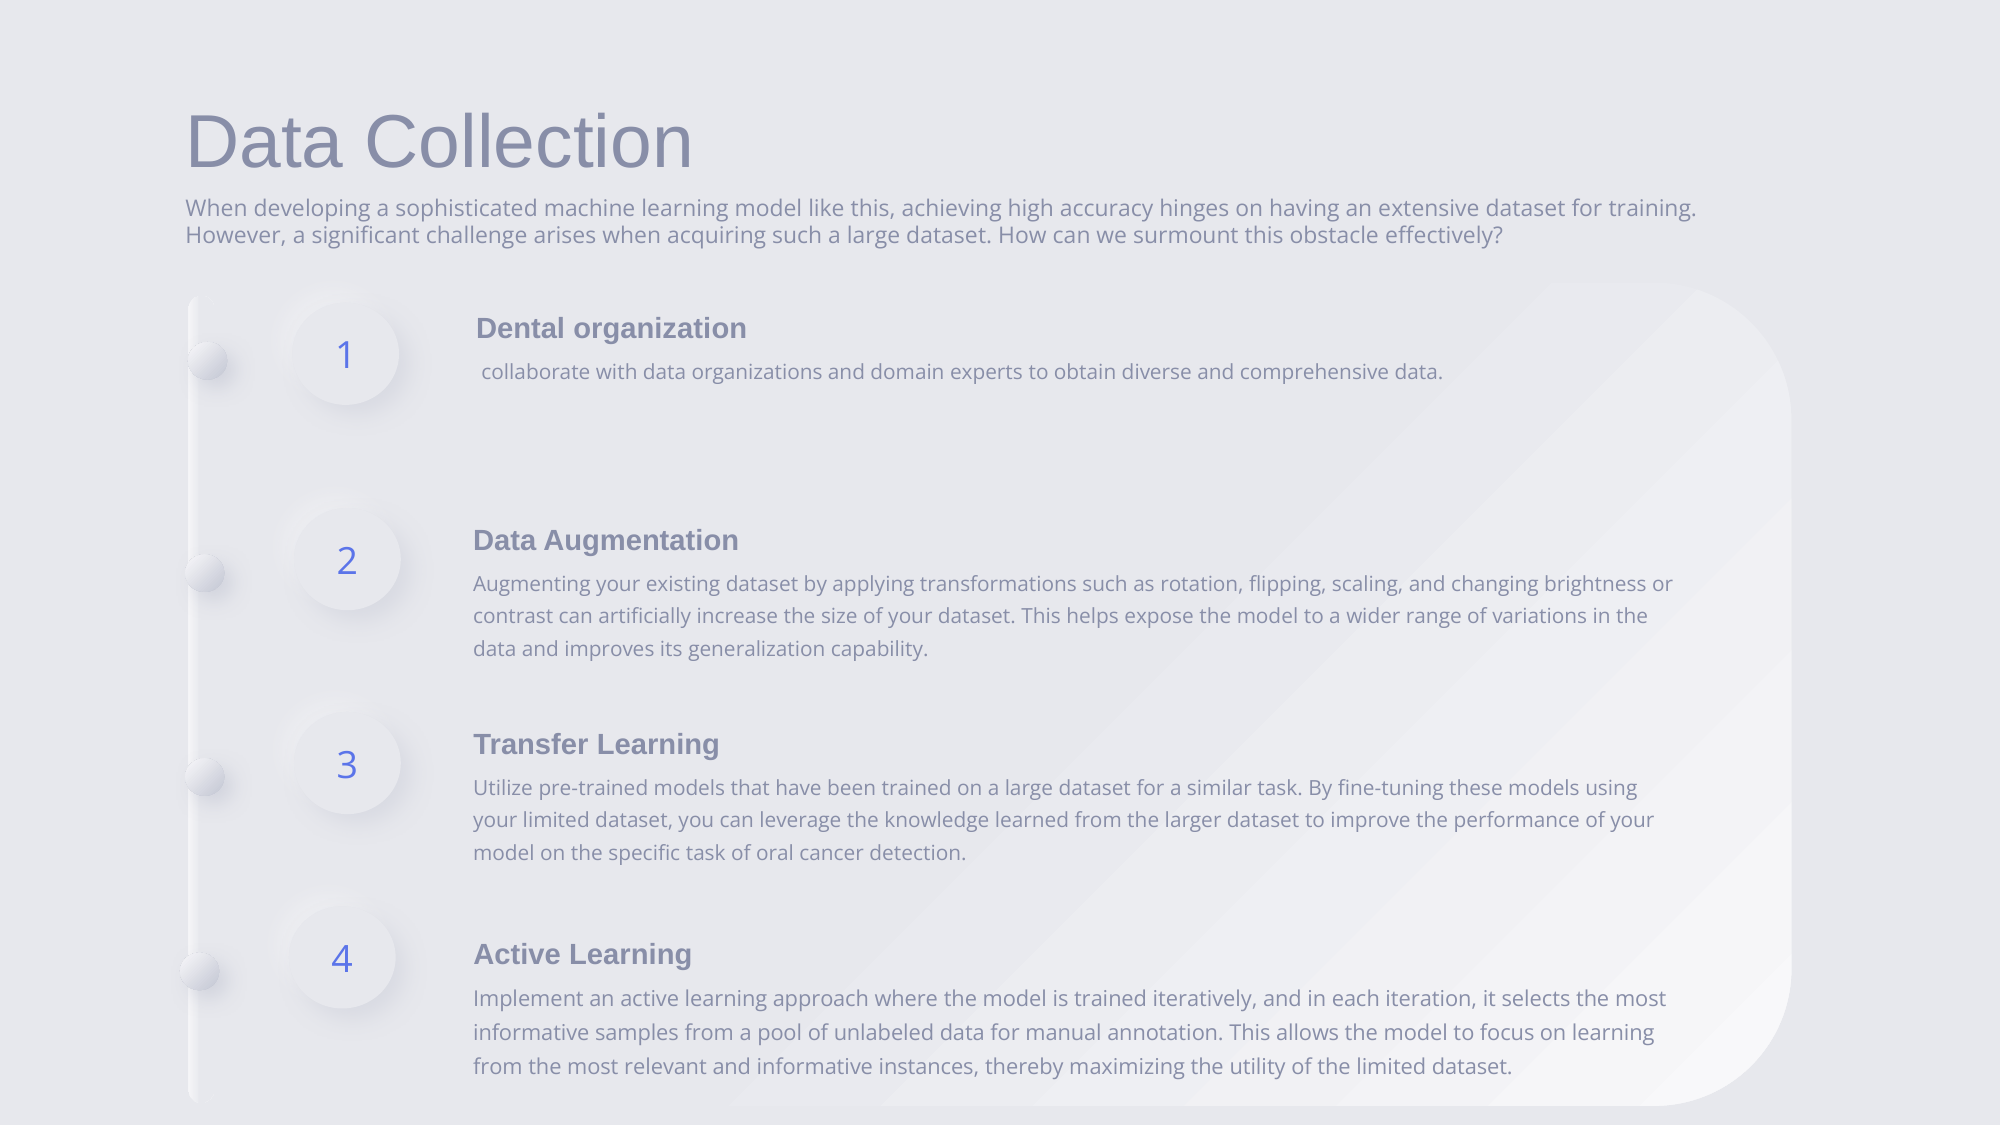

Data Collection
When developing a sophisticated machine learning model like this, achieving high accuracy hinges on having an extensive dataset for training. However, a significant challenge arises when acquiring such a large dataset. How can we surmount this obstacle effectively?

Dental organization
 collaborate with data organizations and domain experts to obtain diverse and comprehensive data.

1

2
Data Augmentation
Augmenting your existing dataset by applying transformations such as rotation, flipping, scaling, and changing brightness or contrast can artificially increase the size of your dataset. This helps expose the model to a wider range of variations in the data and improves its generalization capability.

3
Transfer Learning
Utilize pre-trained models that have been trained on a large dataset for a similar task. By fine-tuning these models using your limited dataset, you can leverage the knowledge learned from the larger dataset to improve the performance of your model on the specific task of oral cancer detection.

4
Active Learning
Implement an active learning approach where the model is trained iteratively, and in each iteration, it selects the most informative samples from a pool of unlabeled data for manual annotation. This allows the model to focus on learning from the most relevant and informative instances, thereby maximizing the utility of the limited dataset.